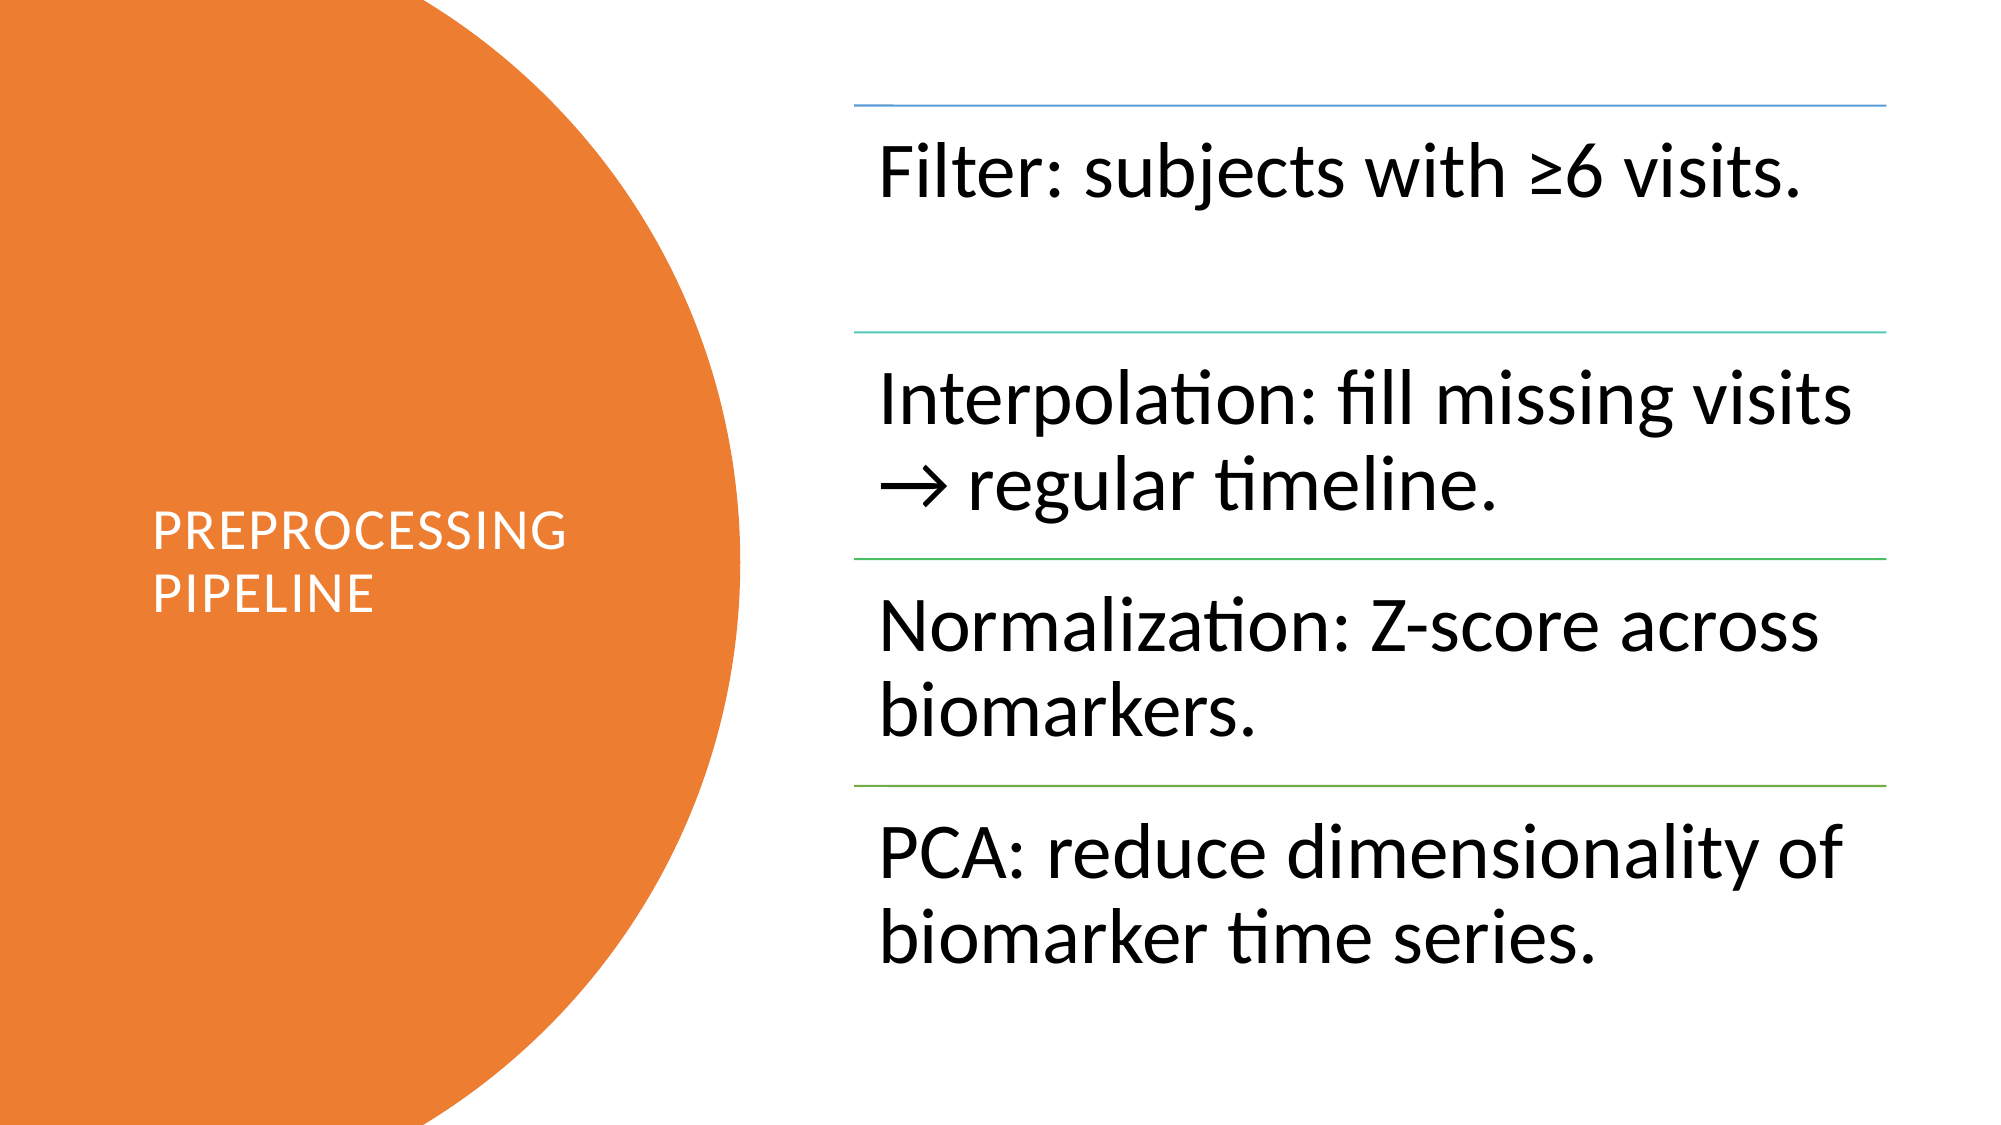

Filter: subjects with ≥6 visits.
Interpolation: fill missing visits → regular timeline.
Normalization: Z-score across biomarkers.
PCA: reduce dimensionality of biomarker time series.
# Preprocessing Pipeline